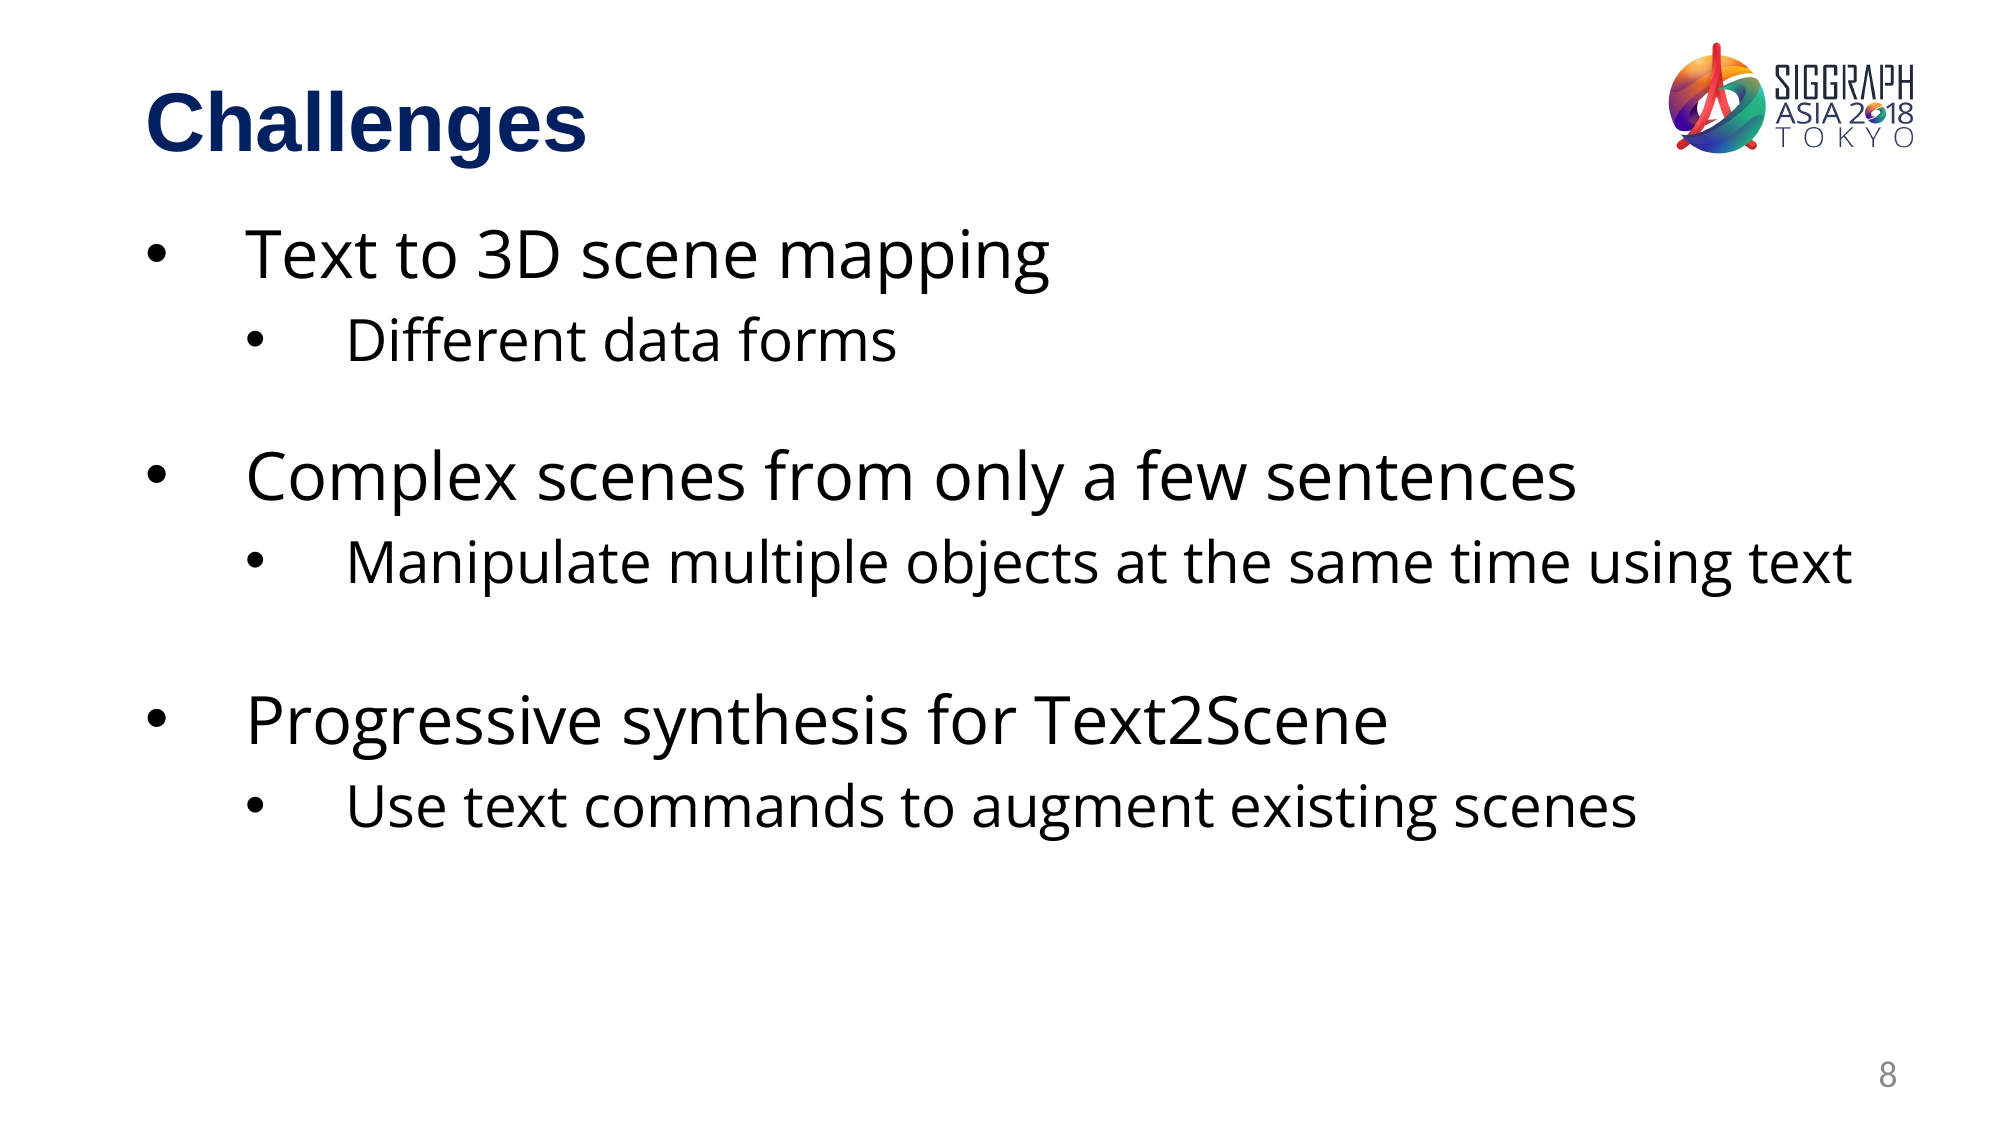

# Challenges
Text to 3D scene mapping
Different data forms

Complex scenes from only a few sentences
Manipulate multiple objects at the same time using text

Progressive synthesis for Text2Scene
Use text commands to augment existing scenes
8